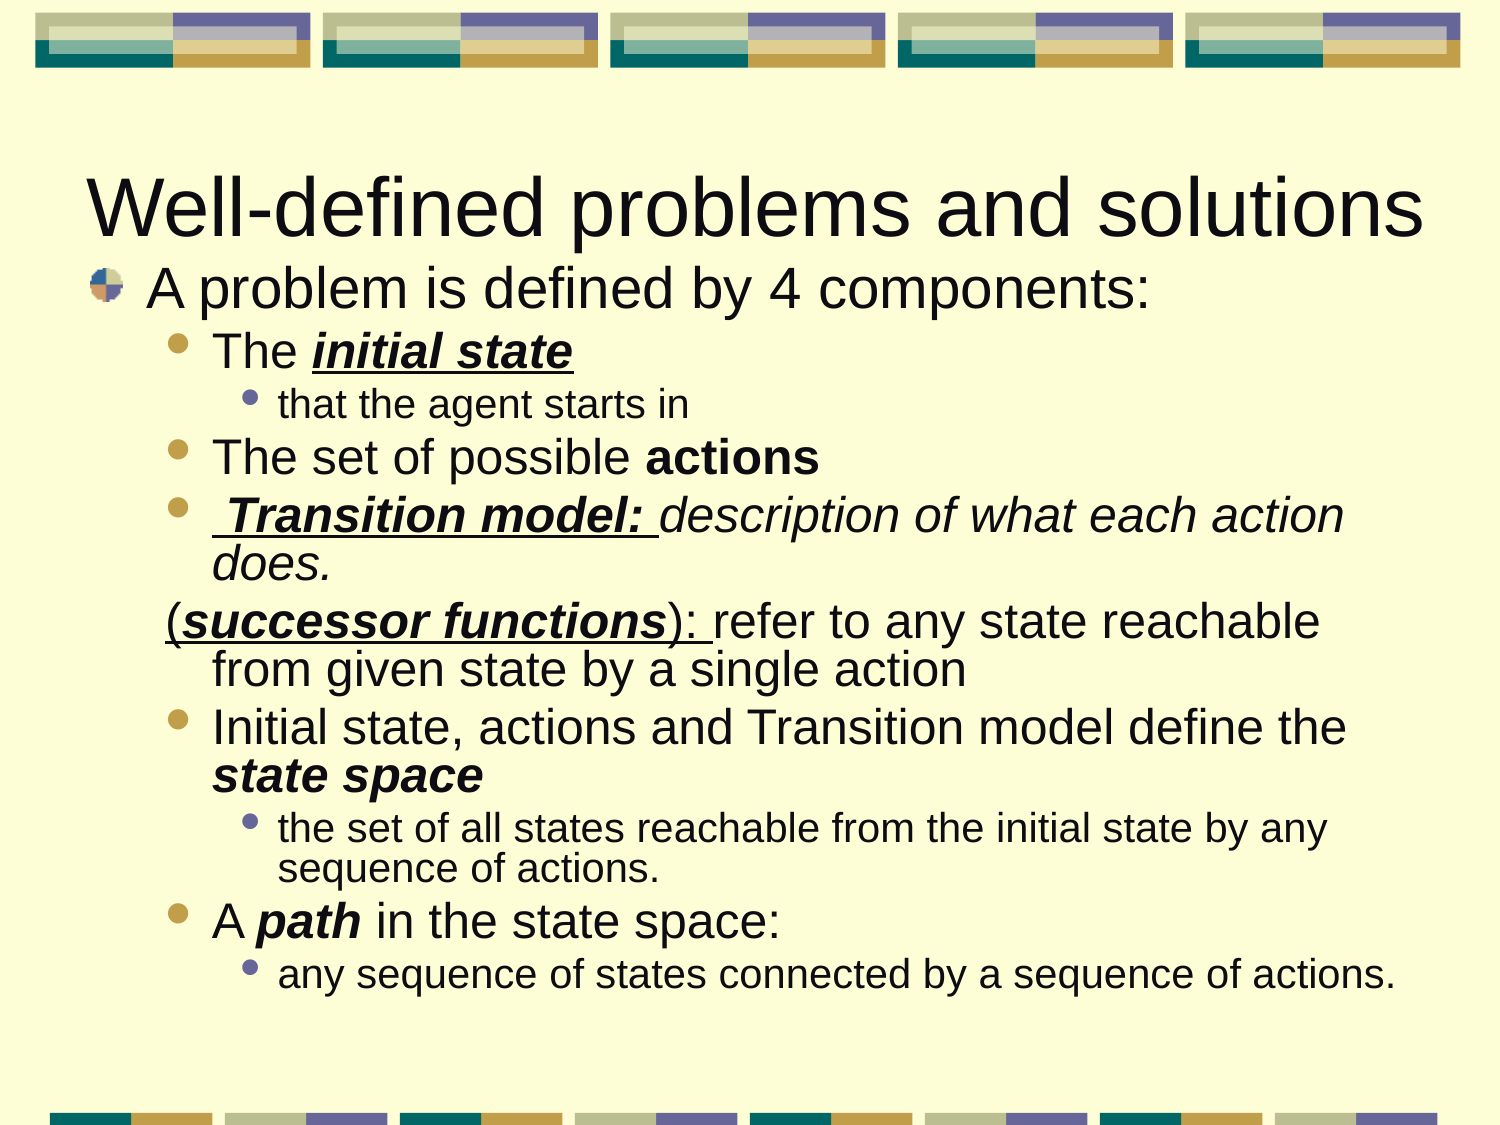

# Well-defined problems and solutions
A problem is defined by 4 components:
The initial state
that the agent starts in
The set of possible actions
 Transition model: description of what each action does.
(successor functions): refer to any state reachable from given state by a single action
Initial state, actions and Transition model define the state space
the set of all states reachable from the initial state by any sequence of actions.
A path in the state space:
any sequence of states connected by a sequence of actions.